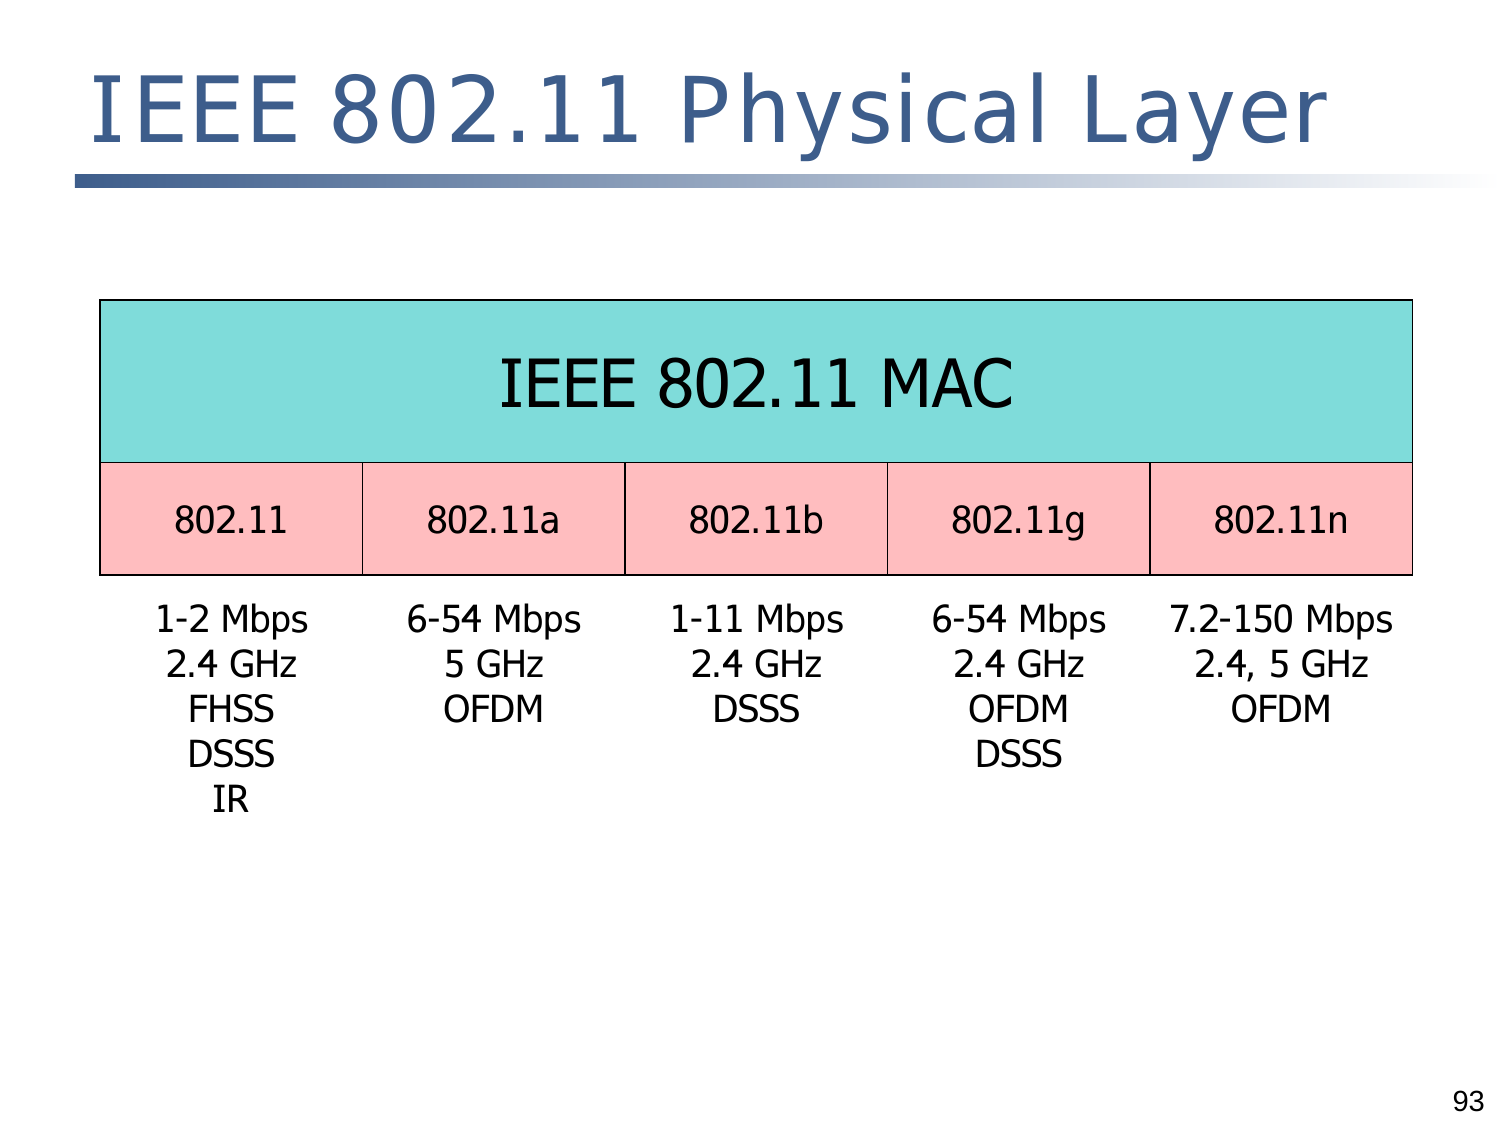

# IEEE 802.11 Physical Layer
IEEE 802.11 MAC
802.11
802.11a
802.11b
802.11g
802.11n
1-2 Mbps
2.4 GHz
FHSS
DSSS
IR
6-54 Mbps
5 GHz
OFDM
1-11 Mbps
2.4 GHz
DSSS
6-54 Mbps
2.4 GHz
OFDM
DSSS
7.2-150 Mbps
2.4, 5 GHz
OFDM
93